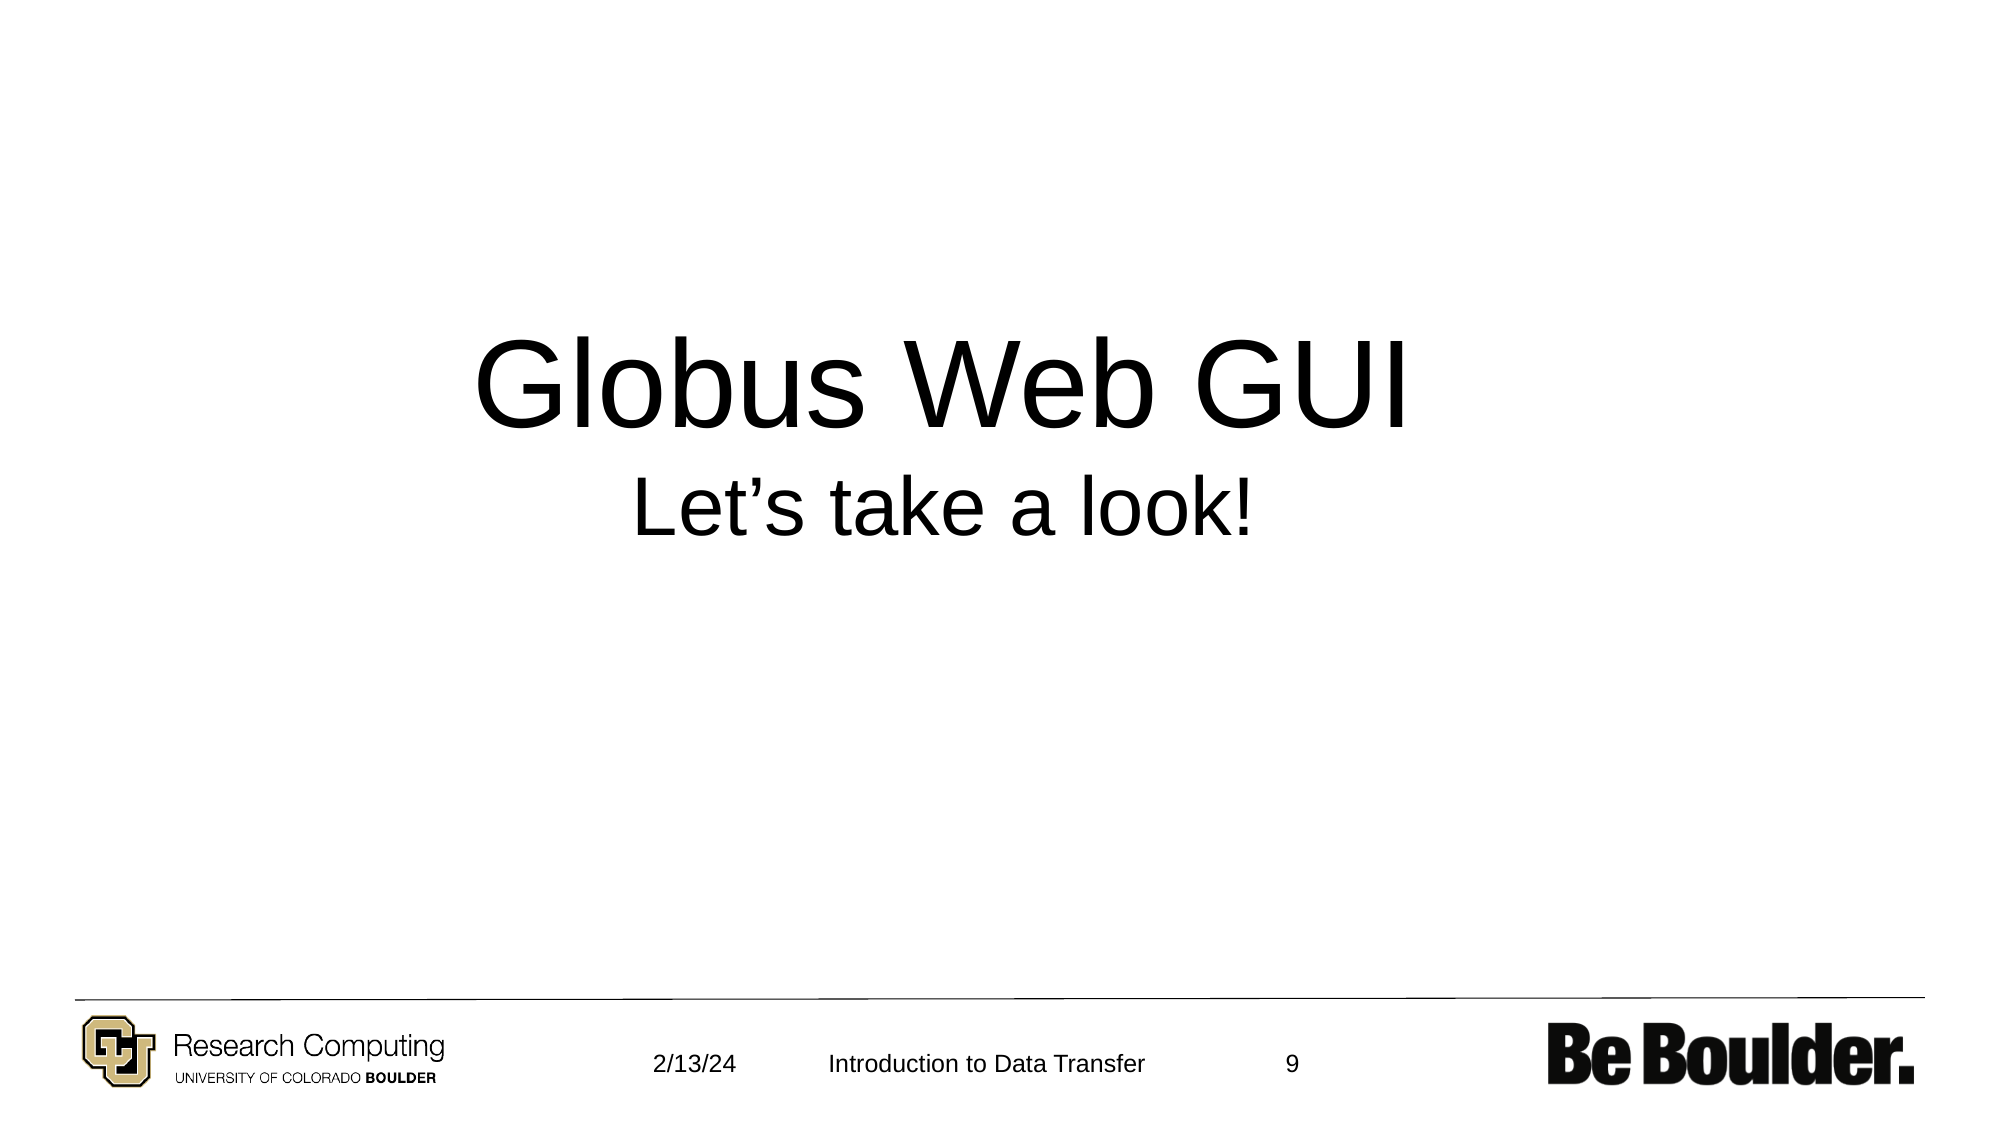

Globus Web GUI
Let’s take a look!
2/13/24
9
Introduction to Data Transfer